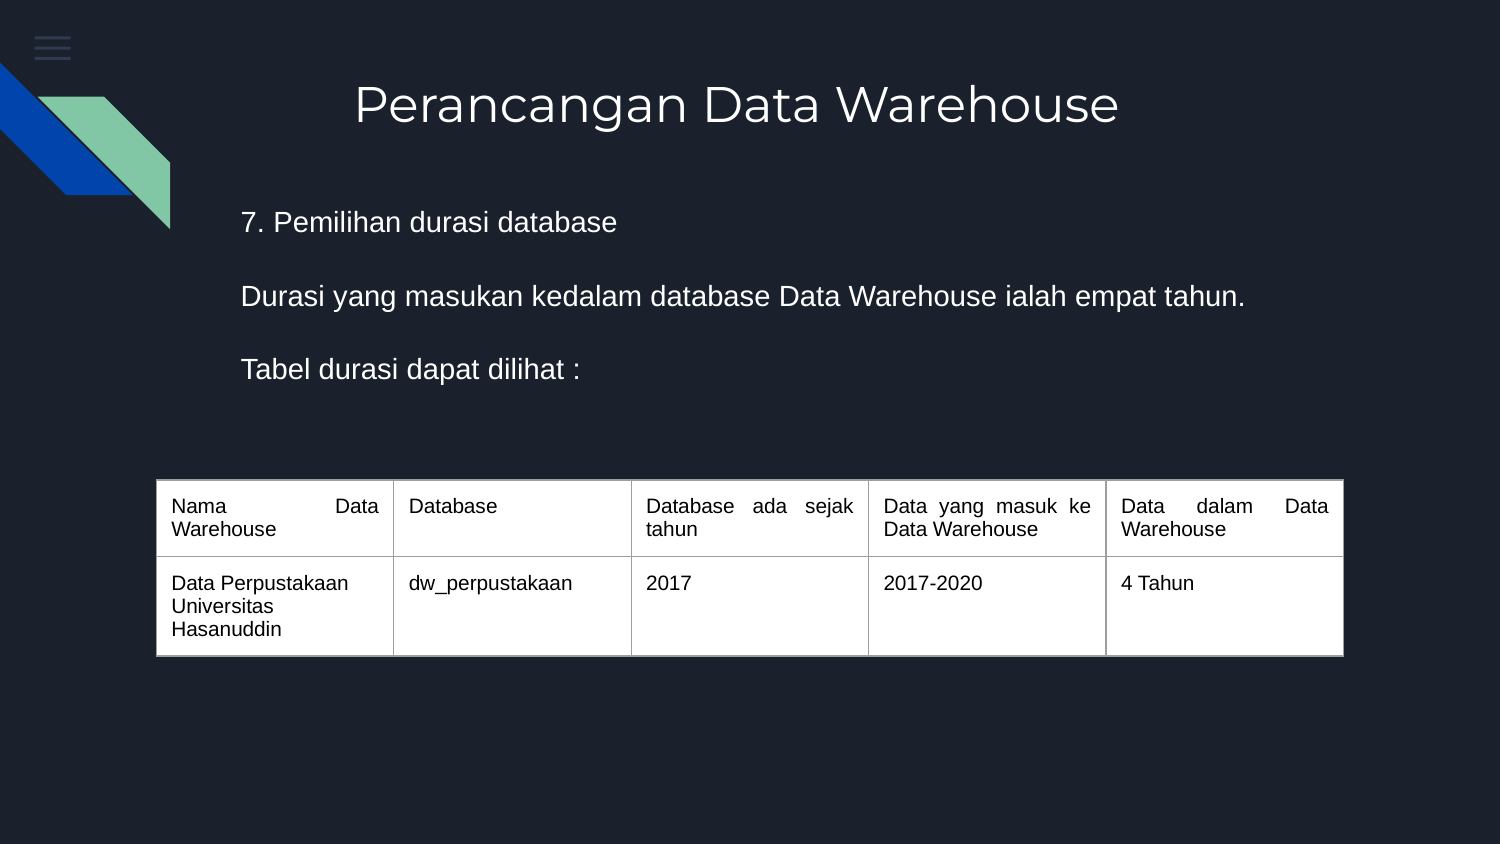

# Perancangan Data Warehouse

7. Pemilihan durasi database
Durasi yang masukan kedalam database Data Warehouse ialah empat tahun.
Tabel durasi dapat dilihat :

| Nama Data Warehouse | Database | Database ada sejak tahun | Data yang masuk ke Data Warehouse | Data dalam Data Warehouse |
| --- | --- | --- | --- | --- |
| Data Perpustakaan Universitas Hasanuddin | dw\_perpustakaan | 2017 | 2017-2020 | 4 Tahun |